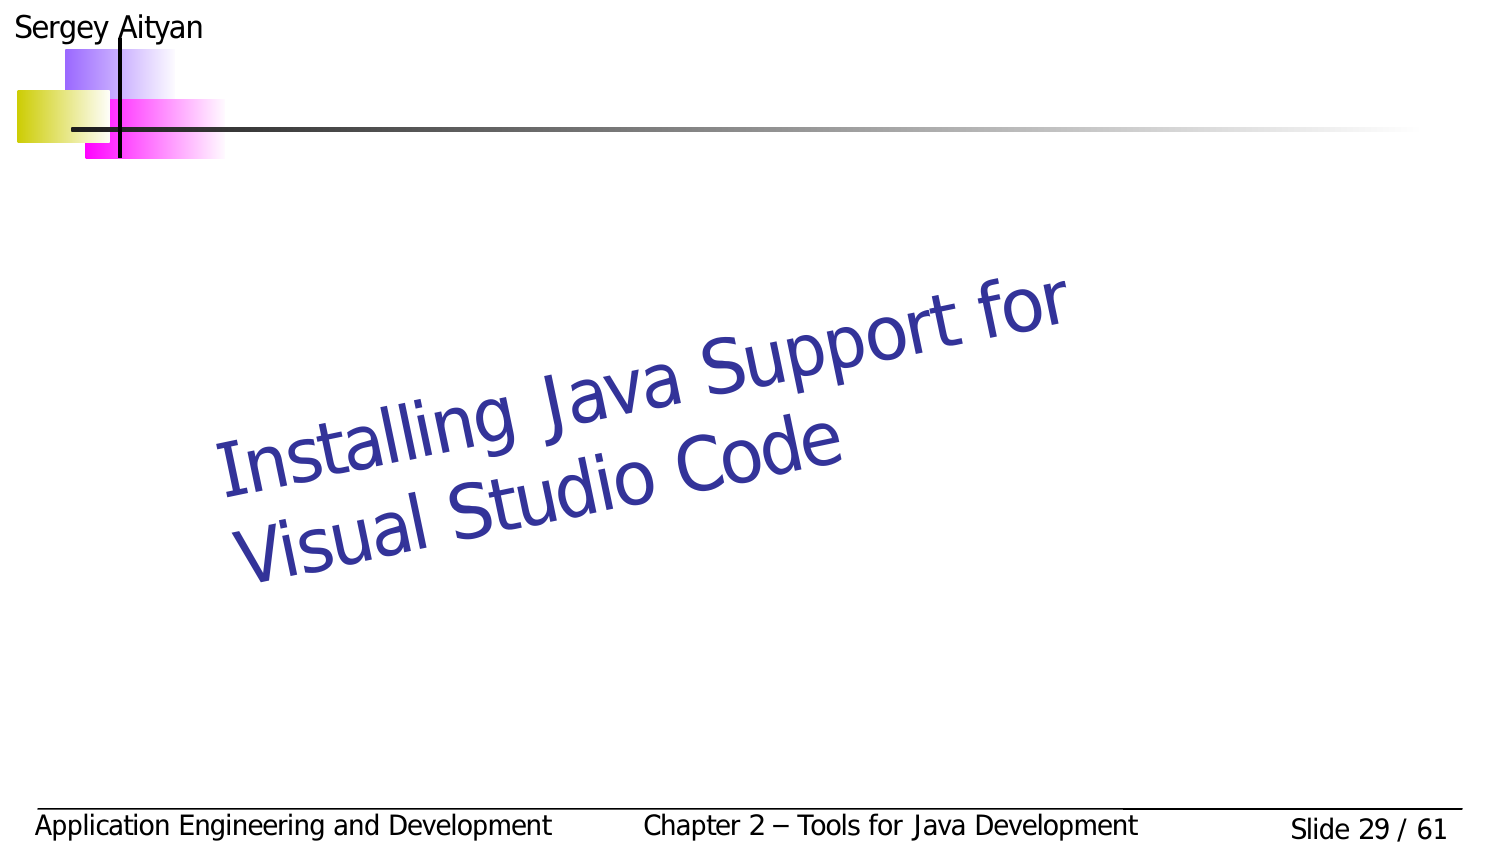

Installing Java Support for Visual Studio Code